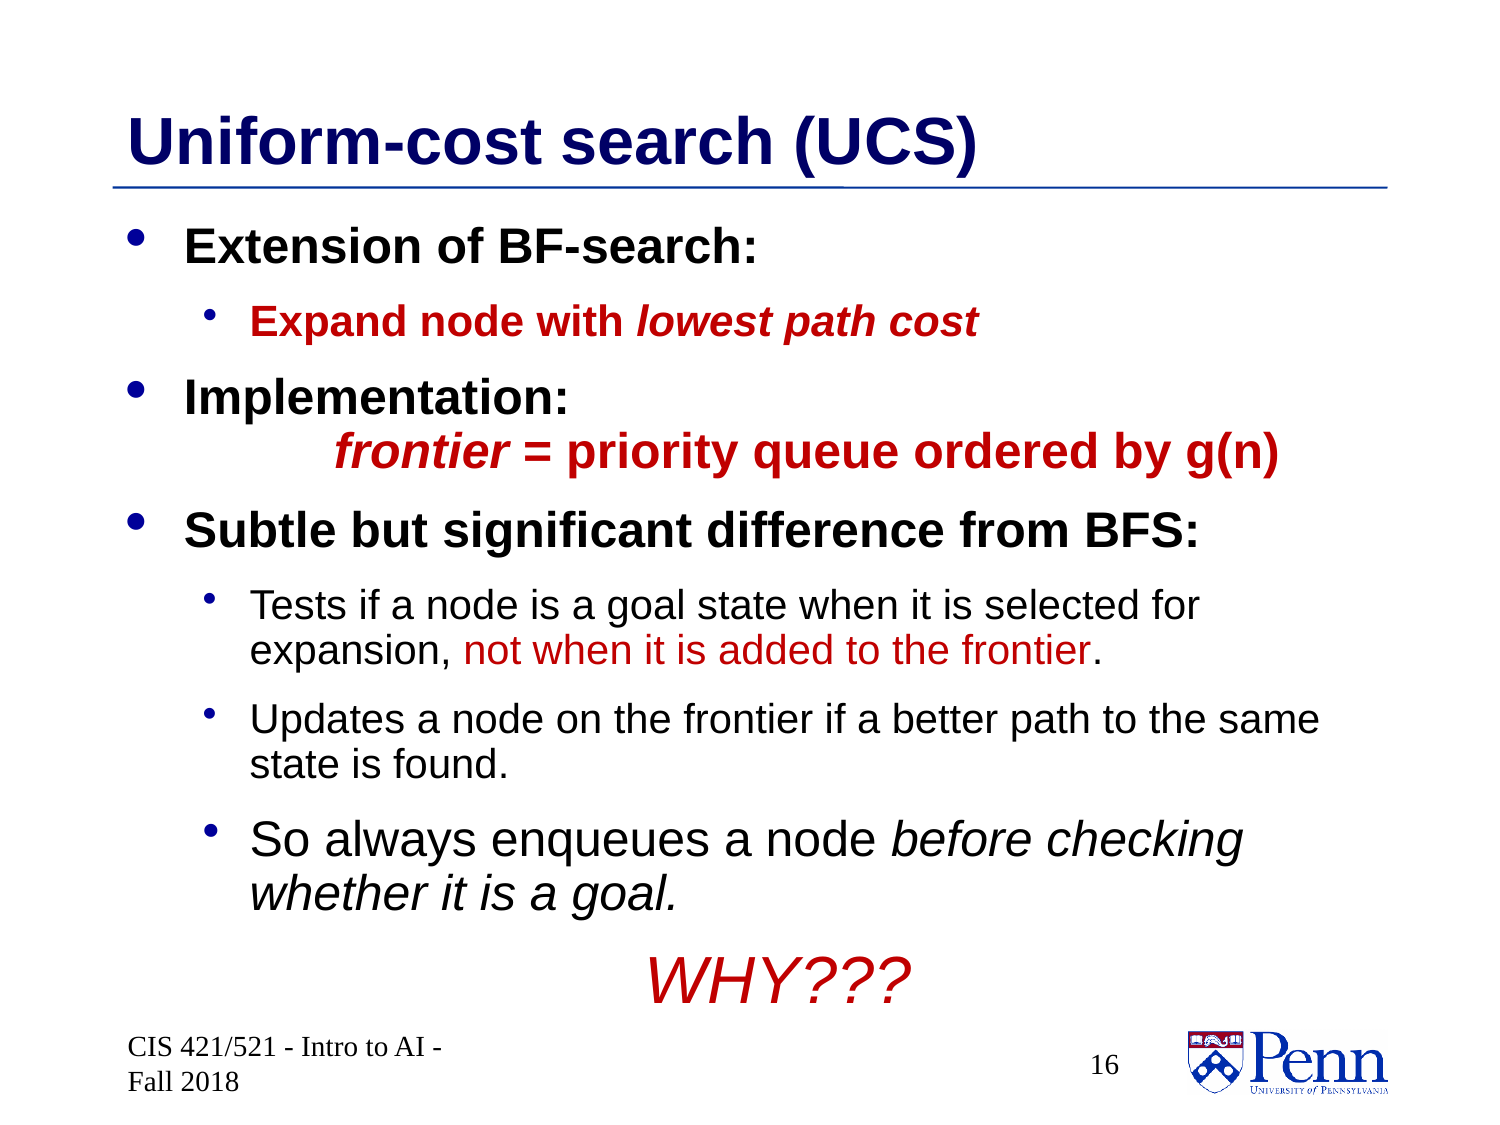

# Uniform-cost search (UCS)
Extension of BF-search:
Expand node with lowest path cost
Implementation:
	frontier = priority queue ordered by g(n)
Subtle but significant difference from BFS:
Tests if a node is a goal state when it is selected for expansion, not when it is added to the frontier.
Updates a node on the frontier if a better path to the same state is found.
So always enqueues a node before checking whether it is a goal.
WHY???
CIS 421/521 - Intro to AI - Fall 2018
16